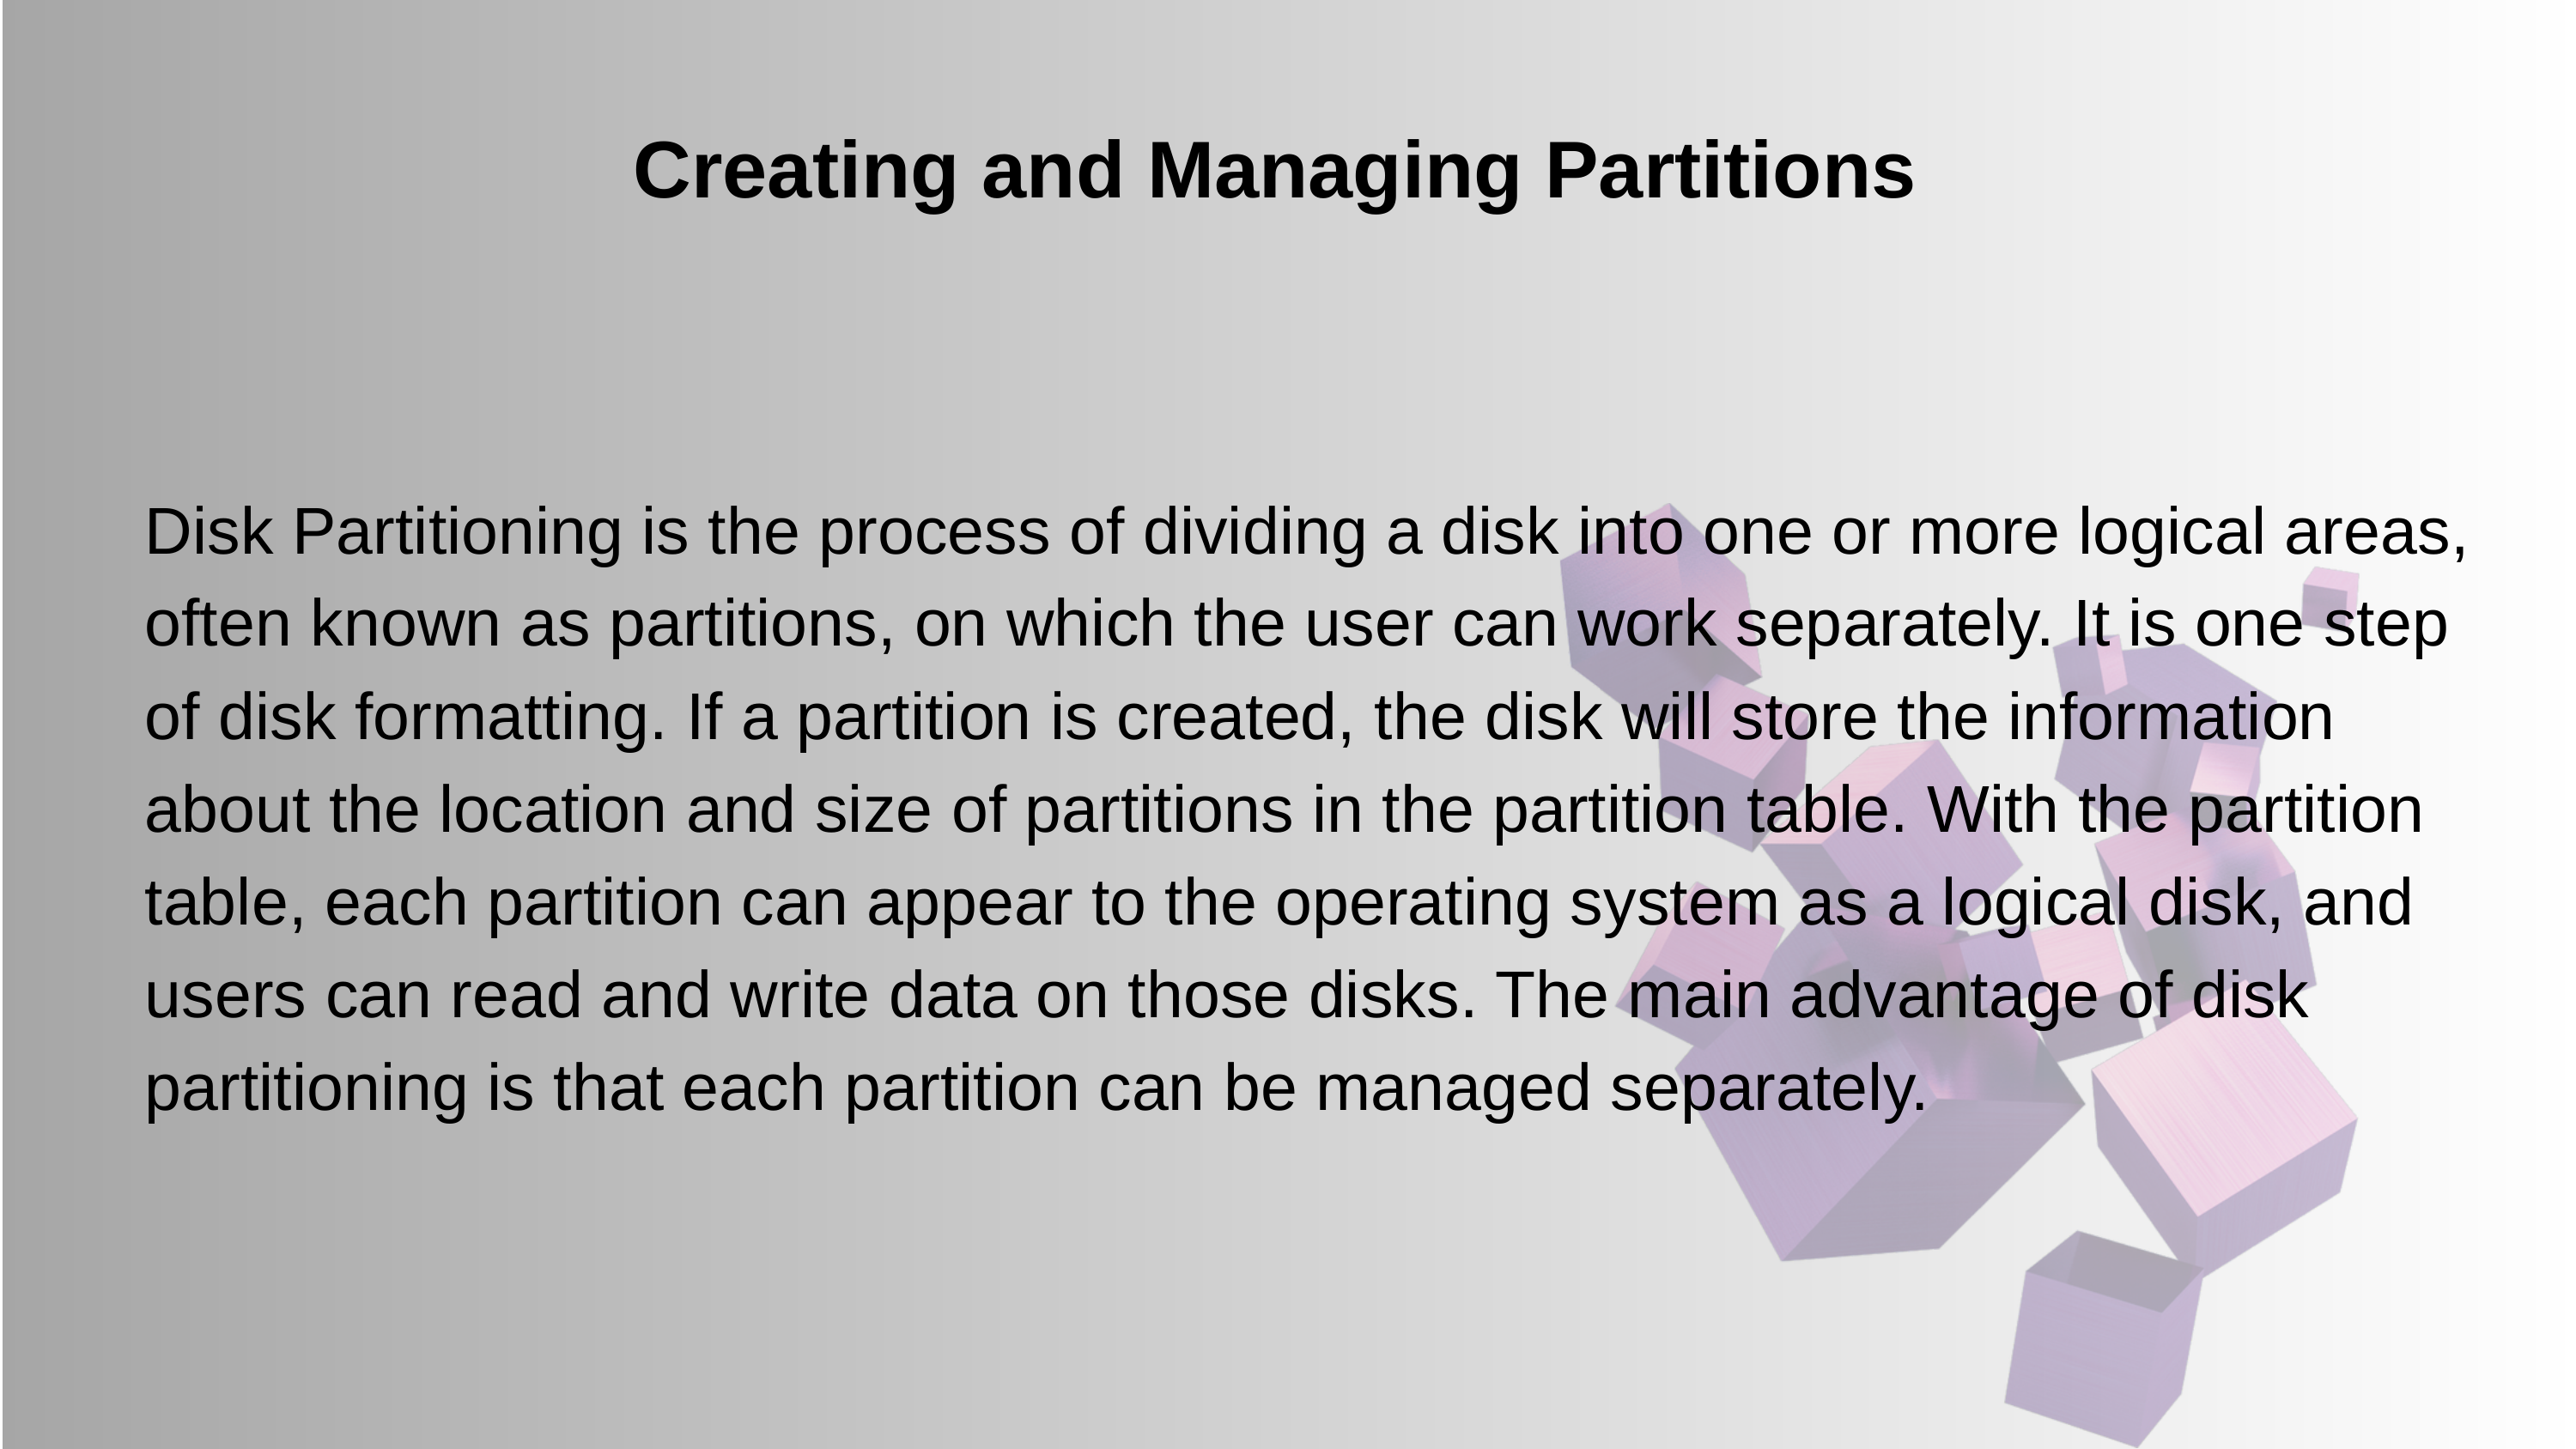

Creating and Managing Partitions

Disk Partitioning is the process of dividing a disk into one or more logical areas, often known as partitions, on which the user can work separately. It is one step of disk formatting. If a partition is created, the disk will store the information about the location and size of partitions in the partition table. With the partition table, each partition can appear to the operating system as a logical disk, and users can read and write data on those disks. The main advantage of disk partitioning is that each partition can be managed separately.